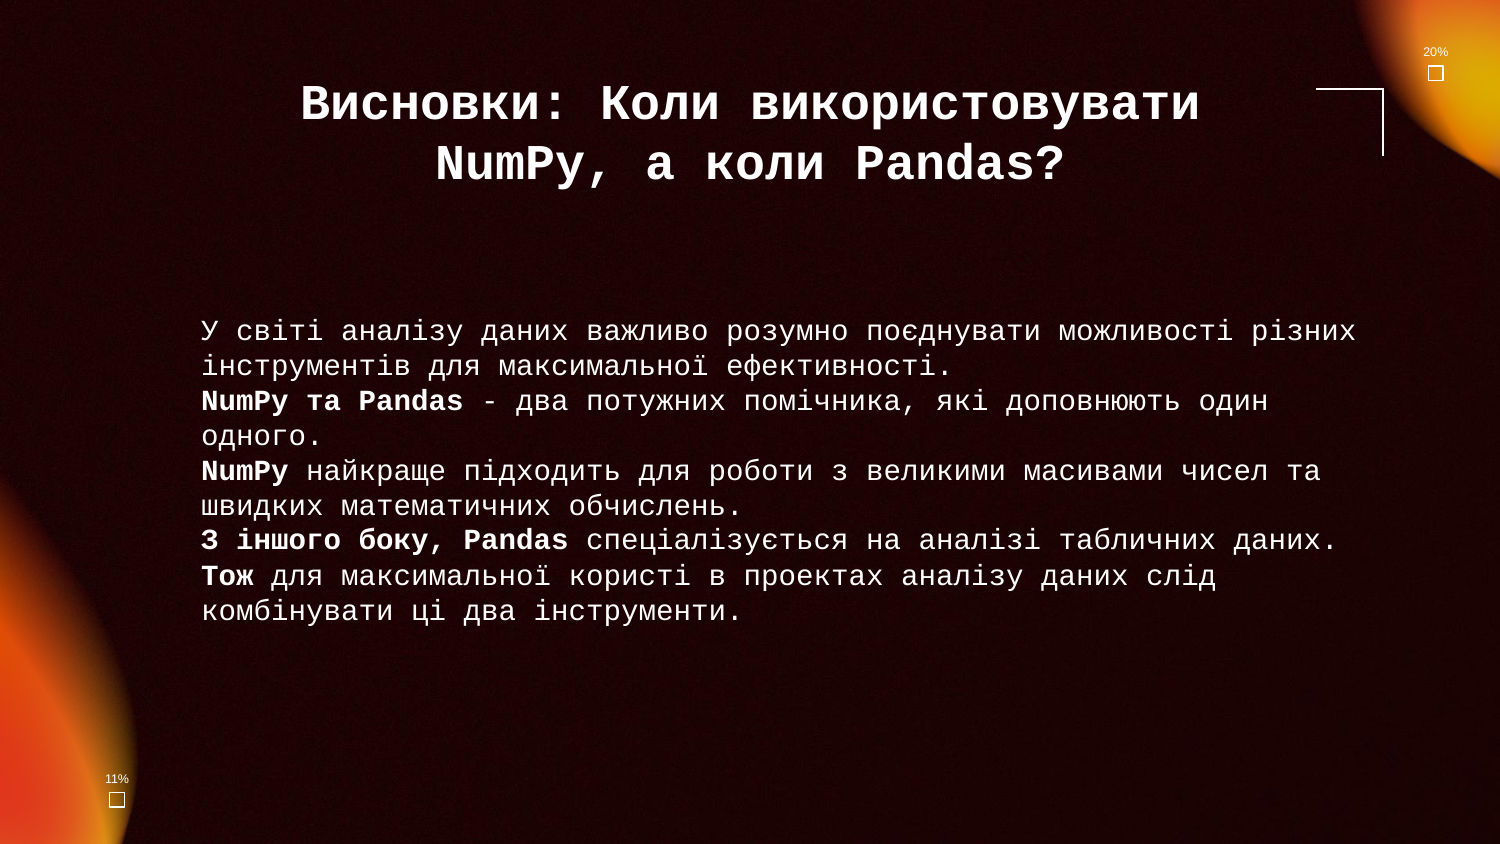

# Висновки: Коли використовувати NumPy, а коли Pandas?
У світі аналізу даних важливо розумно поєднувати можливості різних інструментів для максимальної ефективності.
NumPy та Pandas - два потужних помічника, які доповнюють один одного.
NumPy найкраще підходить для роботи з великими масивами чисел та швидких математичних обчислень.
З іншого боку, Pandas спеціалізується на аналізі табличних даних.
Тож для максимальної користі в проектах аналізу даних слід комбінувати ці два інструменти.